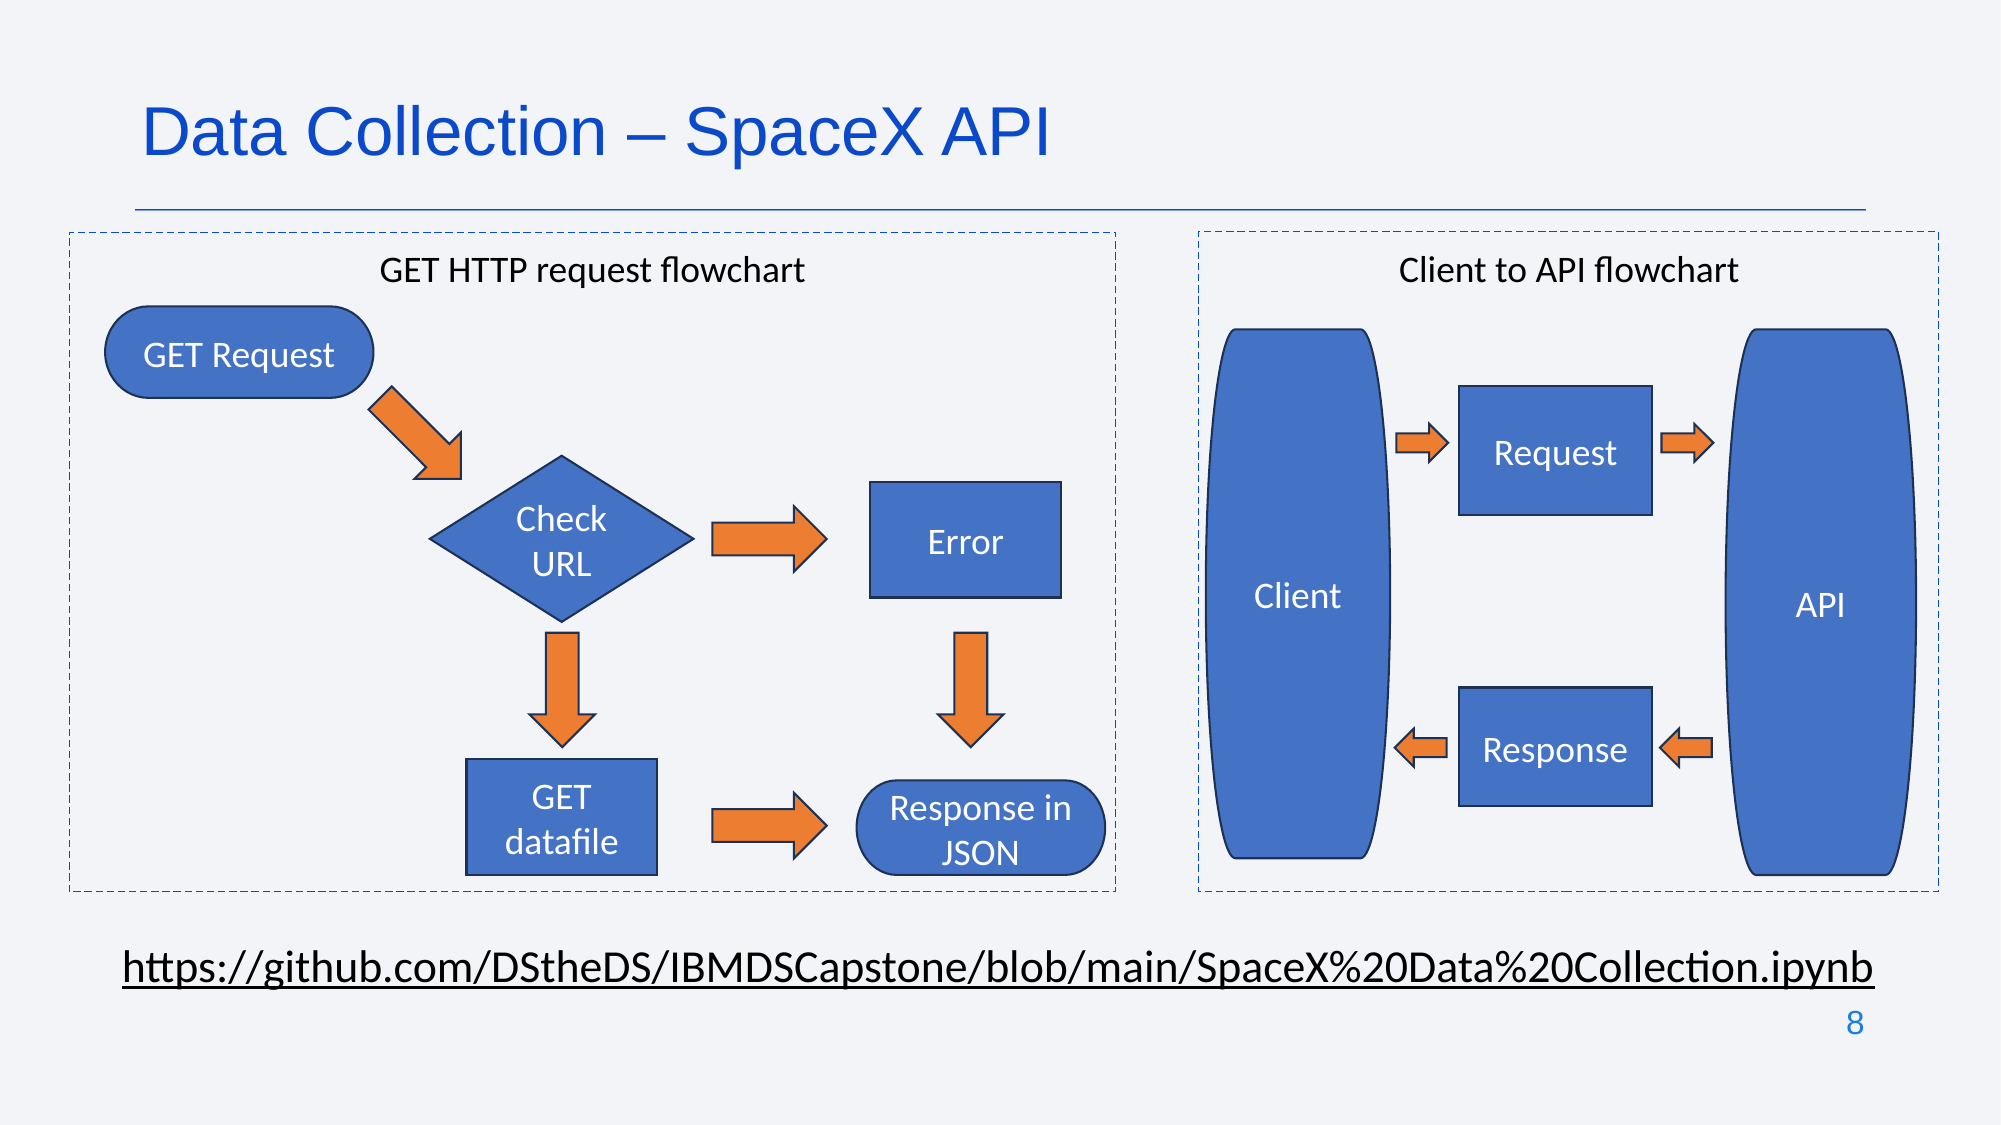

Data Collection – SpaceX API

Pl

GET HTTP request flowchart
Client to API flowchart
GET Request
Client
API
Request

Check URL
Error

Response

GET datafile
Response in JSON

https://github.com/DStheDS/IBMDSCapstone/blob/main/SpaceX%20Data%20Collection.ipynb

8